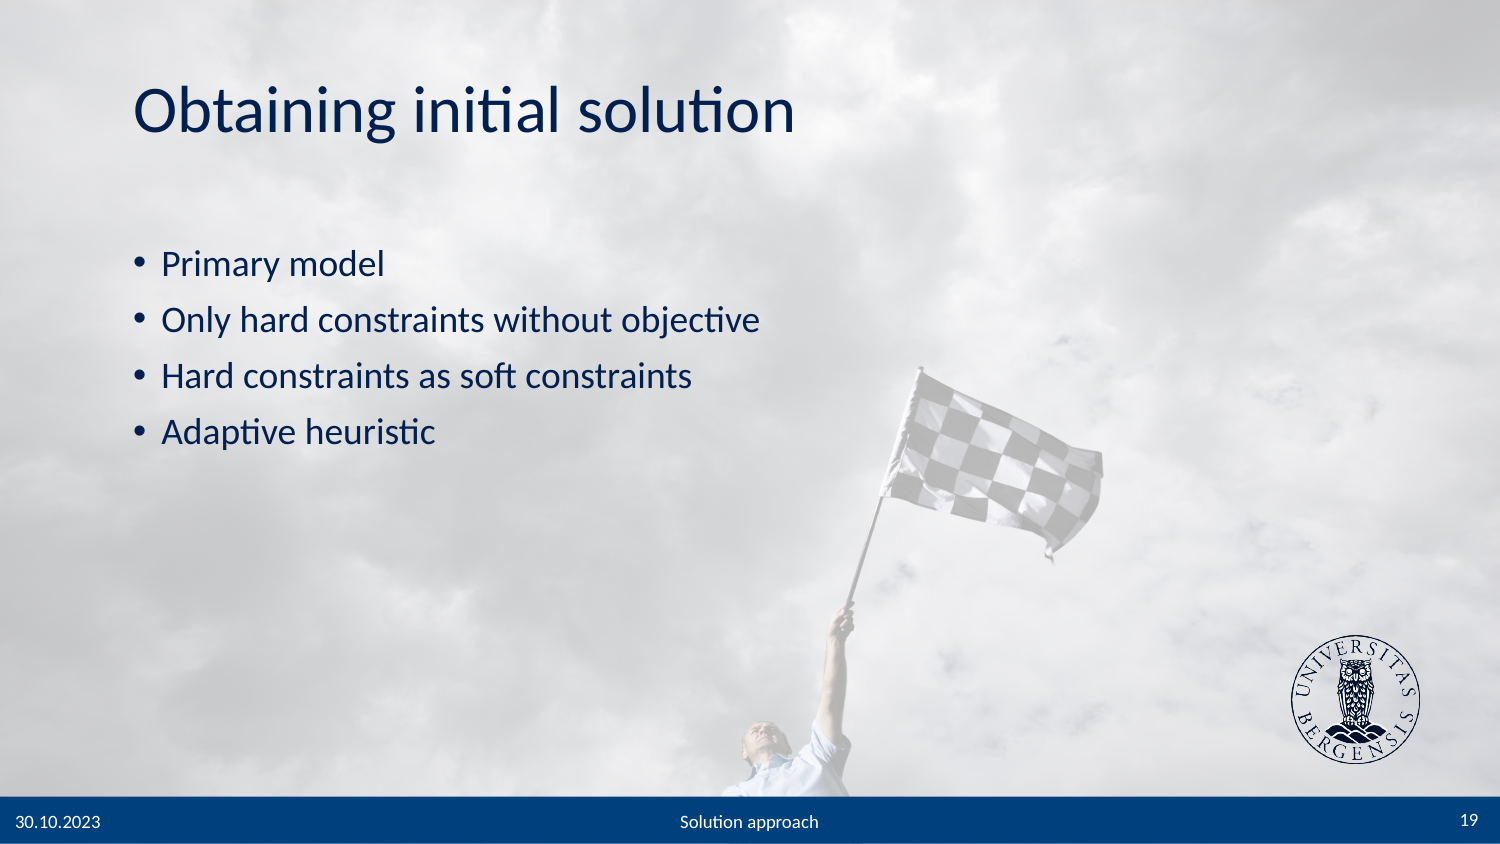

# Obtaining initial solution
Primary model
Only hard constraints without objective
Hard constraints as soft constraints
Adaptive heuristic
19
30.10.2023
Solution approach